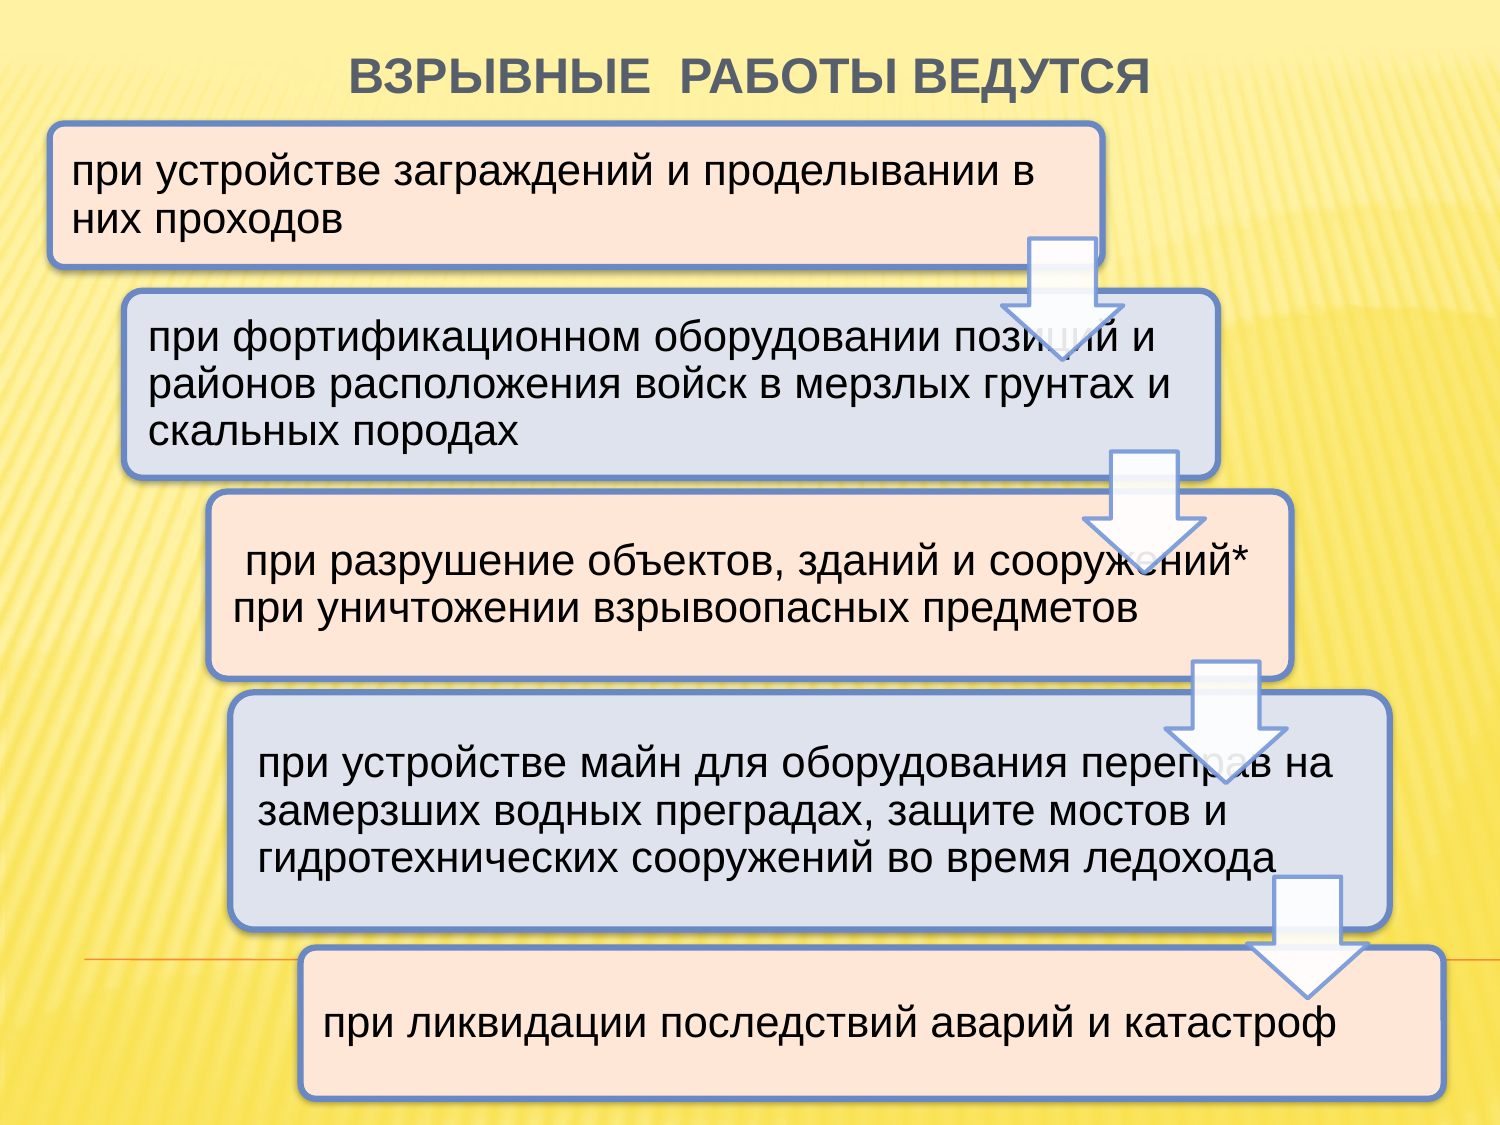

# Взрывные  работы ведутся
при устройстве заграждений и проделывании в них проходов
при фортификационном оборудовании позиций и районов расположения войск в мерзлых грунтах и скальных породах
 при разрушение объектов, зданий и сооружений* при уничтожении взрывоопасных предметов
при устройстве майн для оборудования переправ на замерзших водных преградах, защите мостов и гидротехнических сооружений во время ледохода
при ликвидации последствий аварий и катастроф